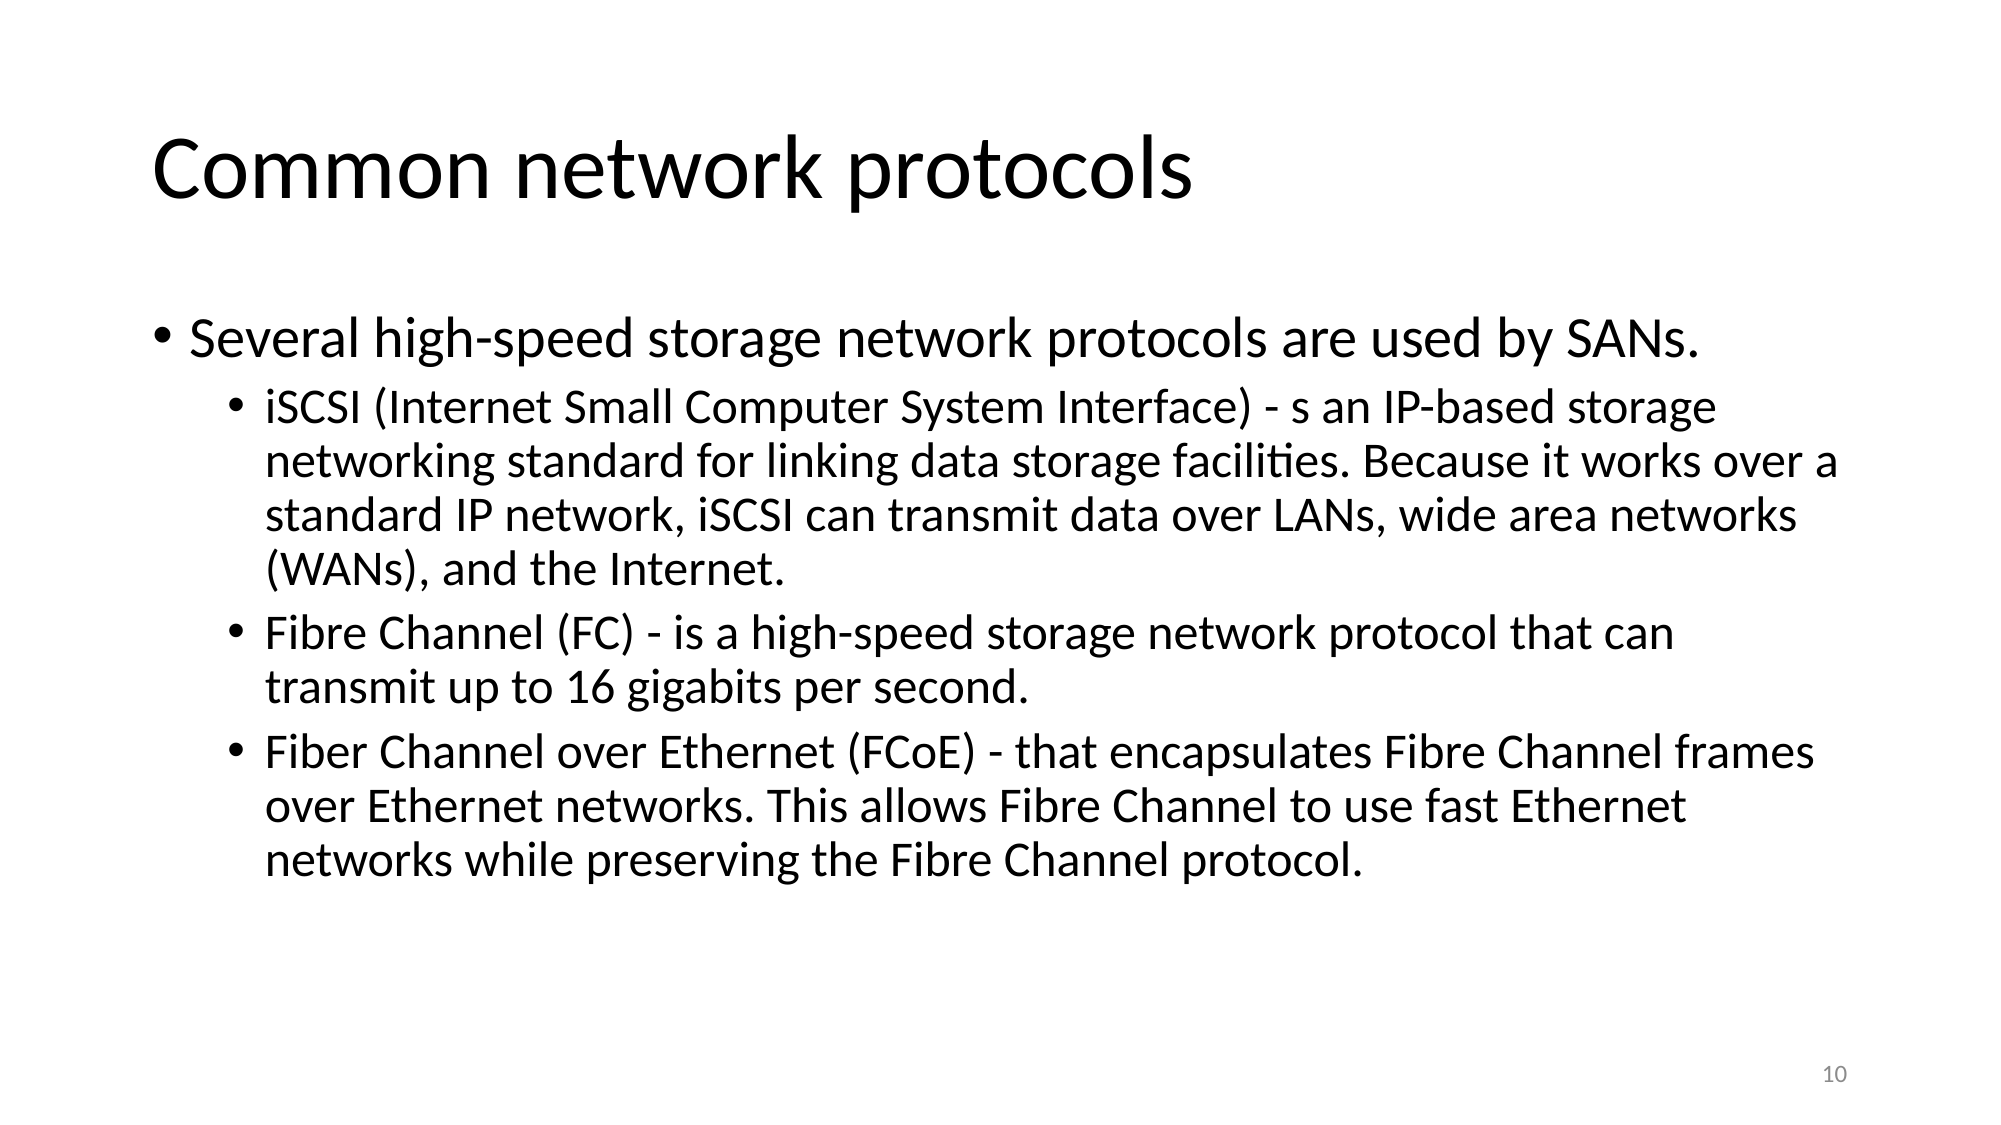

# Common network protocols
Several high-speed storage network protocols are used by SANs.
iSCSI (Internet Small Computer System Interface) - s an IP-based storage networking standard for linking data storage facilities. Because it works over a standard IP network, iSCSI can transmit data over LANs, wide area networks (WANs), and the Internet.
Fibre Channel (FC) - is a high-speed storage network protocol that can transmit up to 16 gigabits per second.
Fiber Channel over Ethernet (FCoE) - that encapsulates Fibre Channel frames over Ethernet networks. This allows Fibre Channel to use fast Ethernet networks while preserving the Fibre Channel protocol.

10